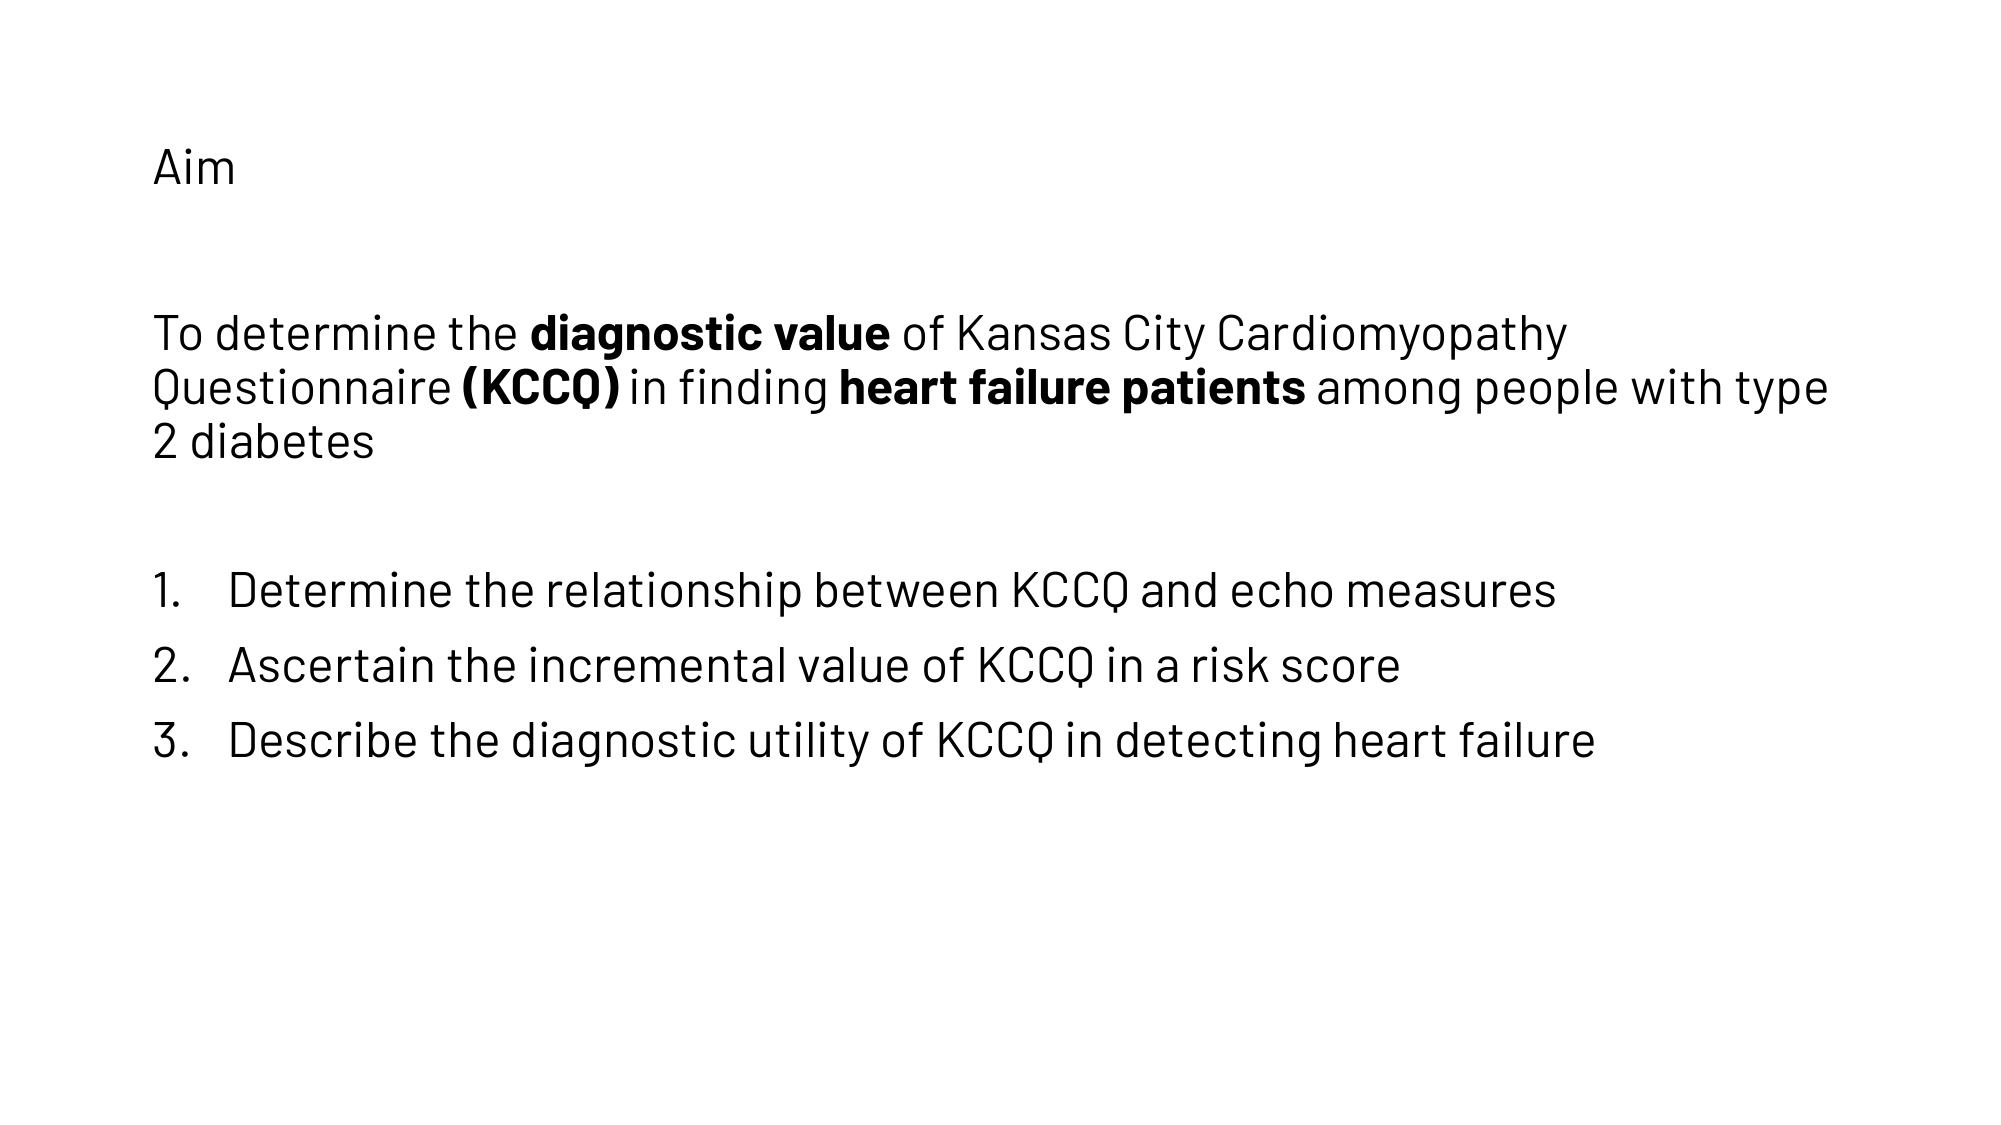

# Aim
To determine the diagnostic value of Kansas City Cardiomyopathy Questionnaire (KCCQ) in finding heart failure patients among people with type 2 diabetes

Determine the relationship between KCCQ and echo measures
Ascertain the incremental value of KCCQ in a risk score
Describe the diagnostic utility of KCCQ in detecting heart failure